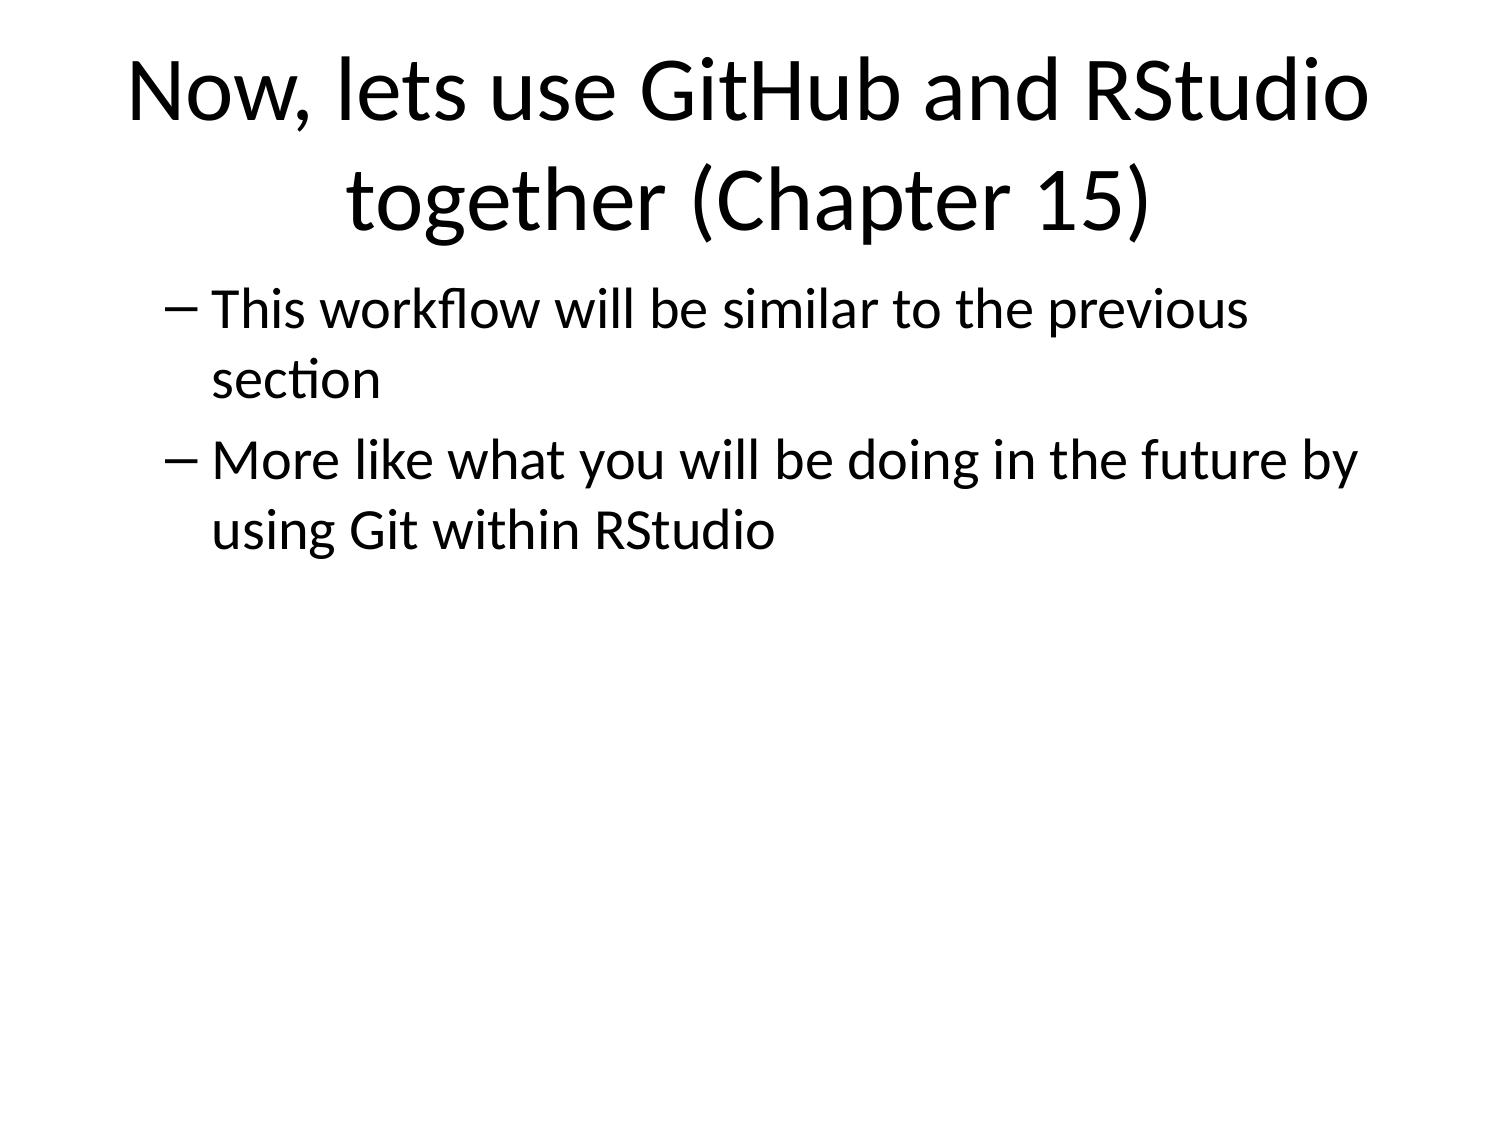

# Now, lets use GitHub and RStudio together (Chapter 15)
This workflow will be similar to the previous section
More like what you will be doing in the future by using Git within RStudio